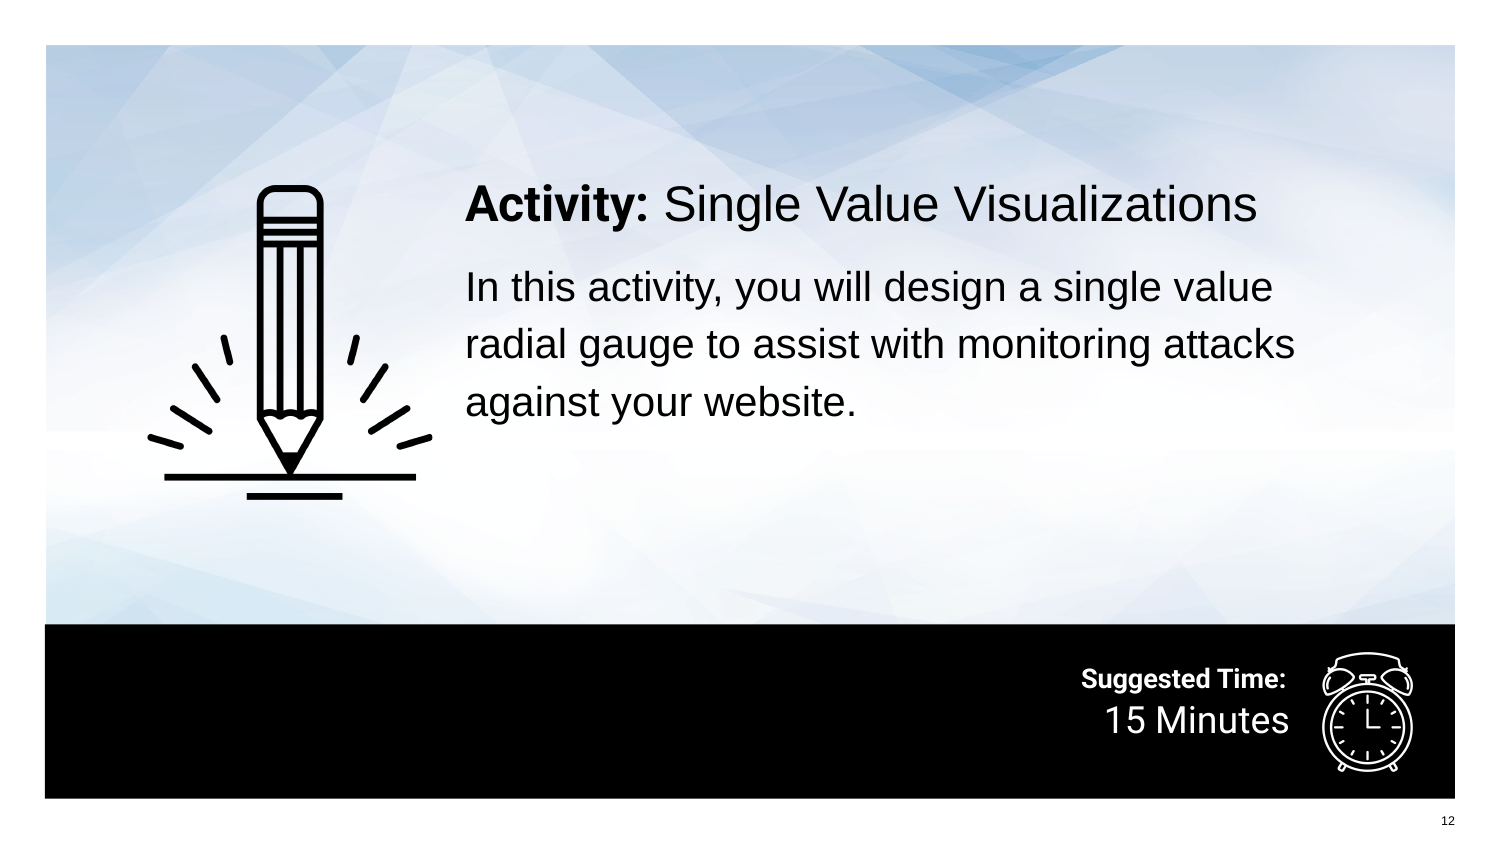

Activity: Single Value Visualizations
In this activity, you will design a single value
radial gauge to assist with monitoring attacks against your website.
# 15 Minutes
12